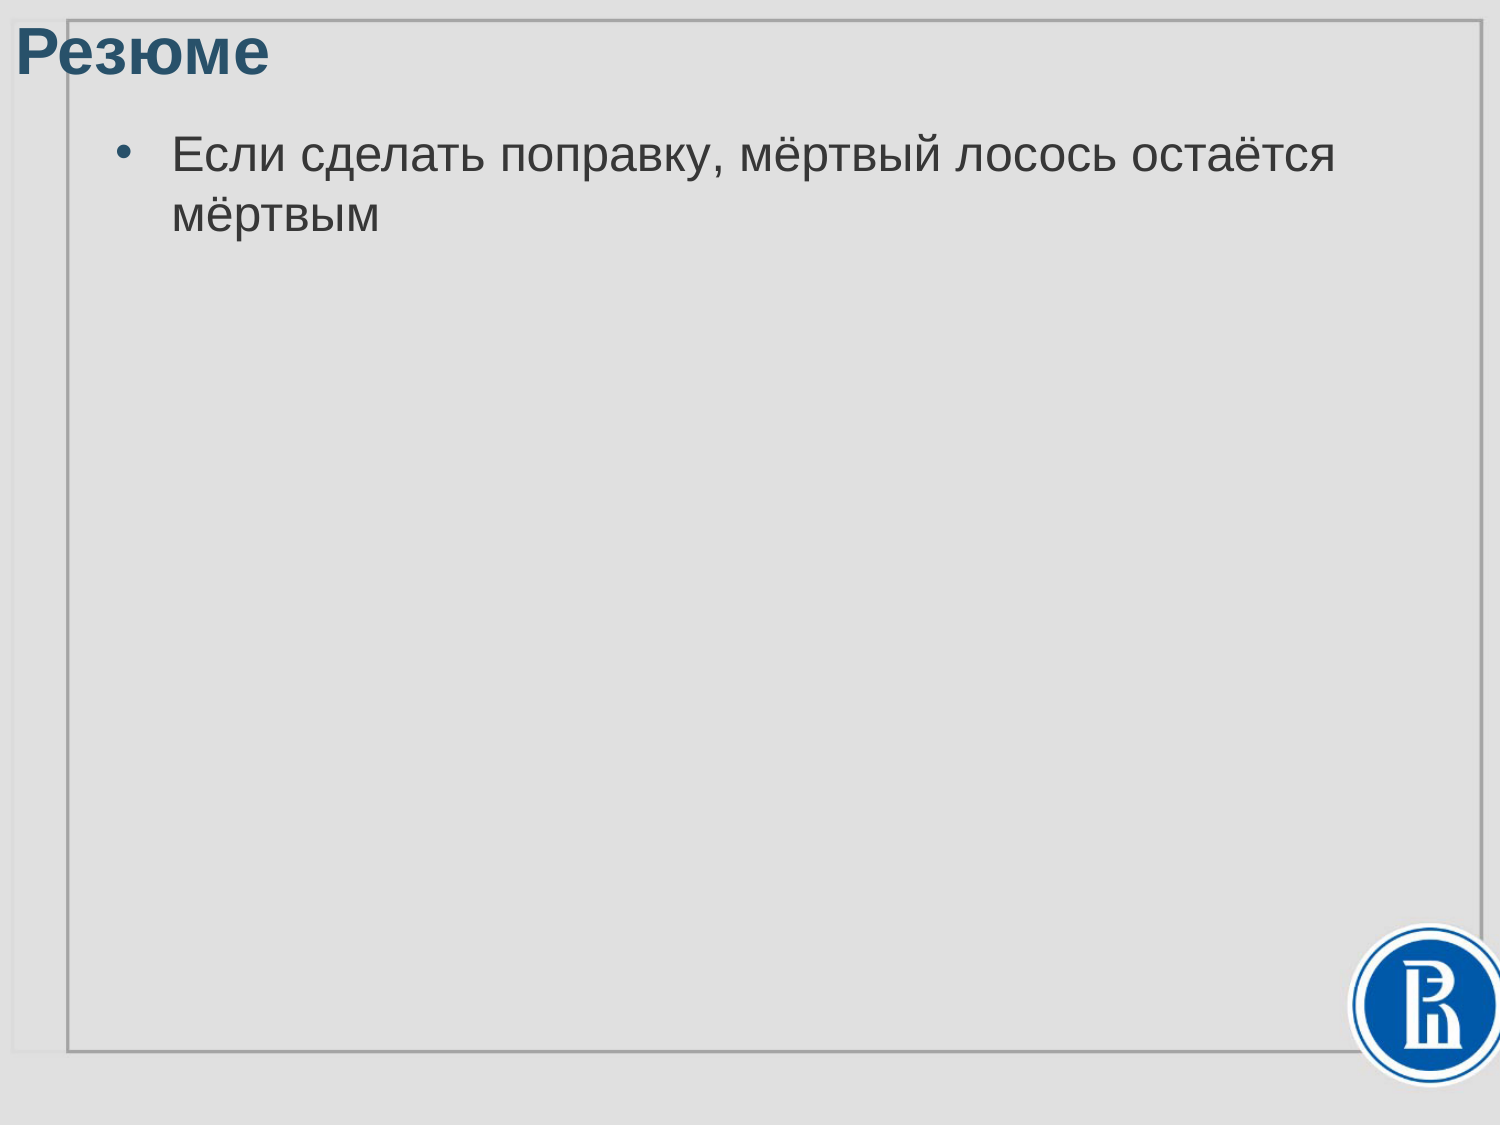

# Резюме
Если сделать поправку, мёртвый лосось остаётся мёртвым